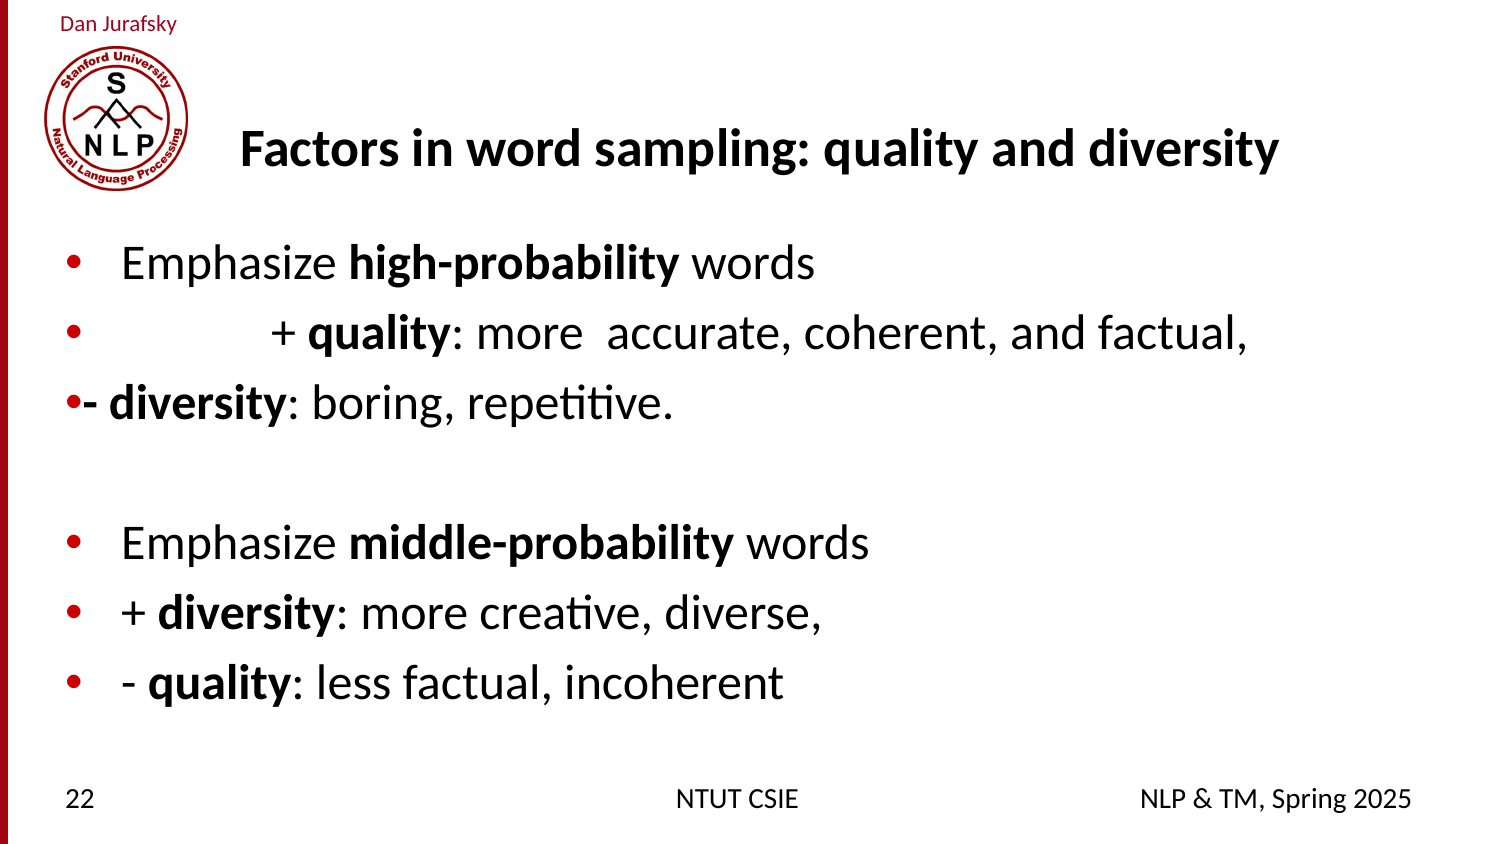

# Factors in word sampling: quality and diversity
Emphasize high-probability words
	+ quality: more  accurate, coherent, and factual,
- diversity: boring, repetitive.

Emphasize middle-probability words
+ diversity: more creative, diverse,
- quality: less factual, incoherent
22
NTUT CSIE
NLP & TM, Spring 2025